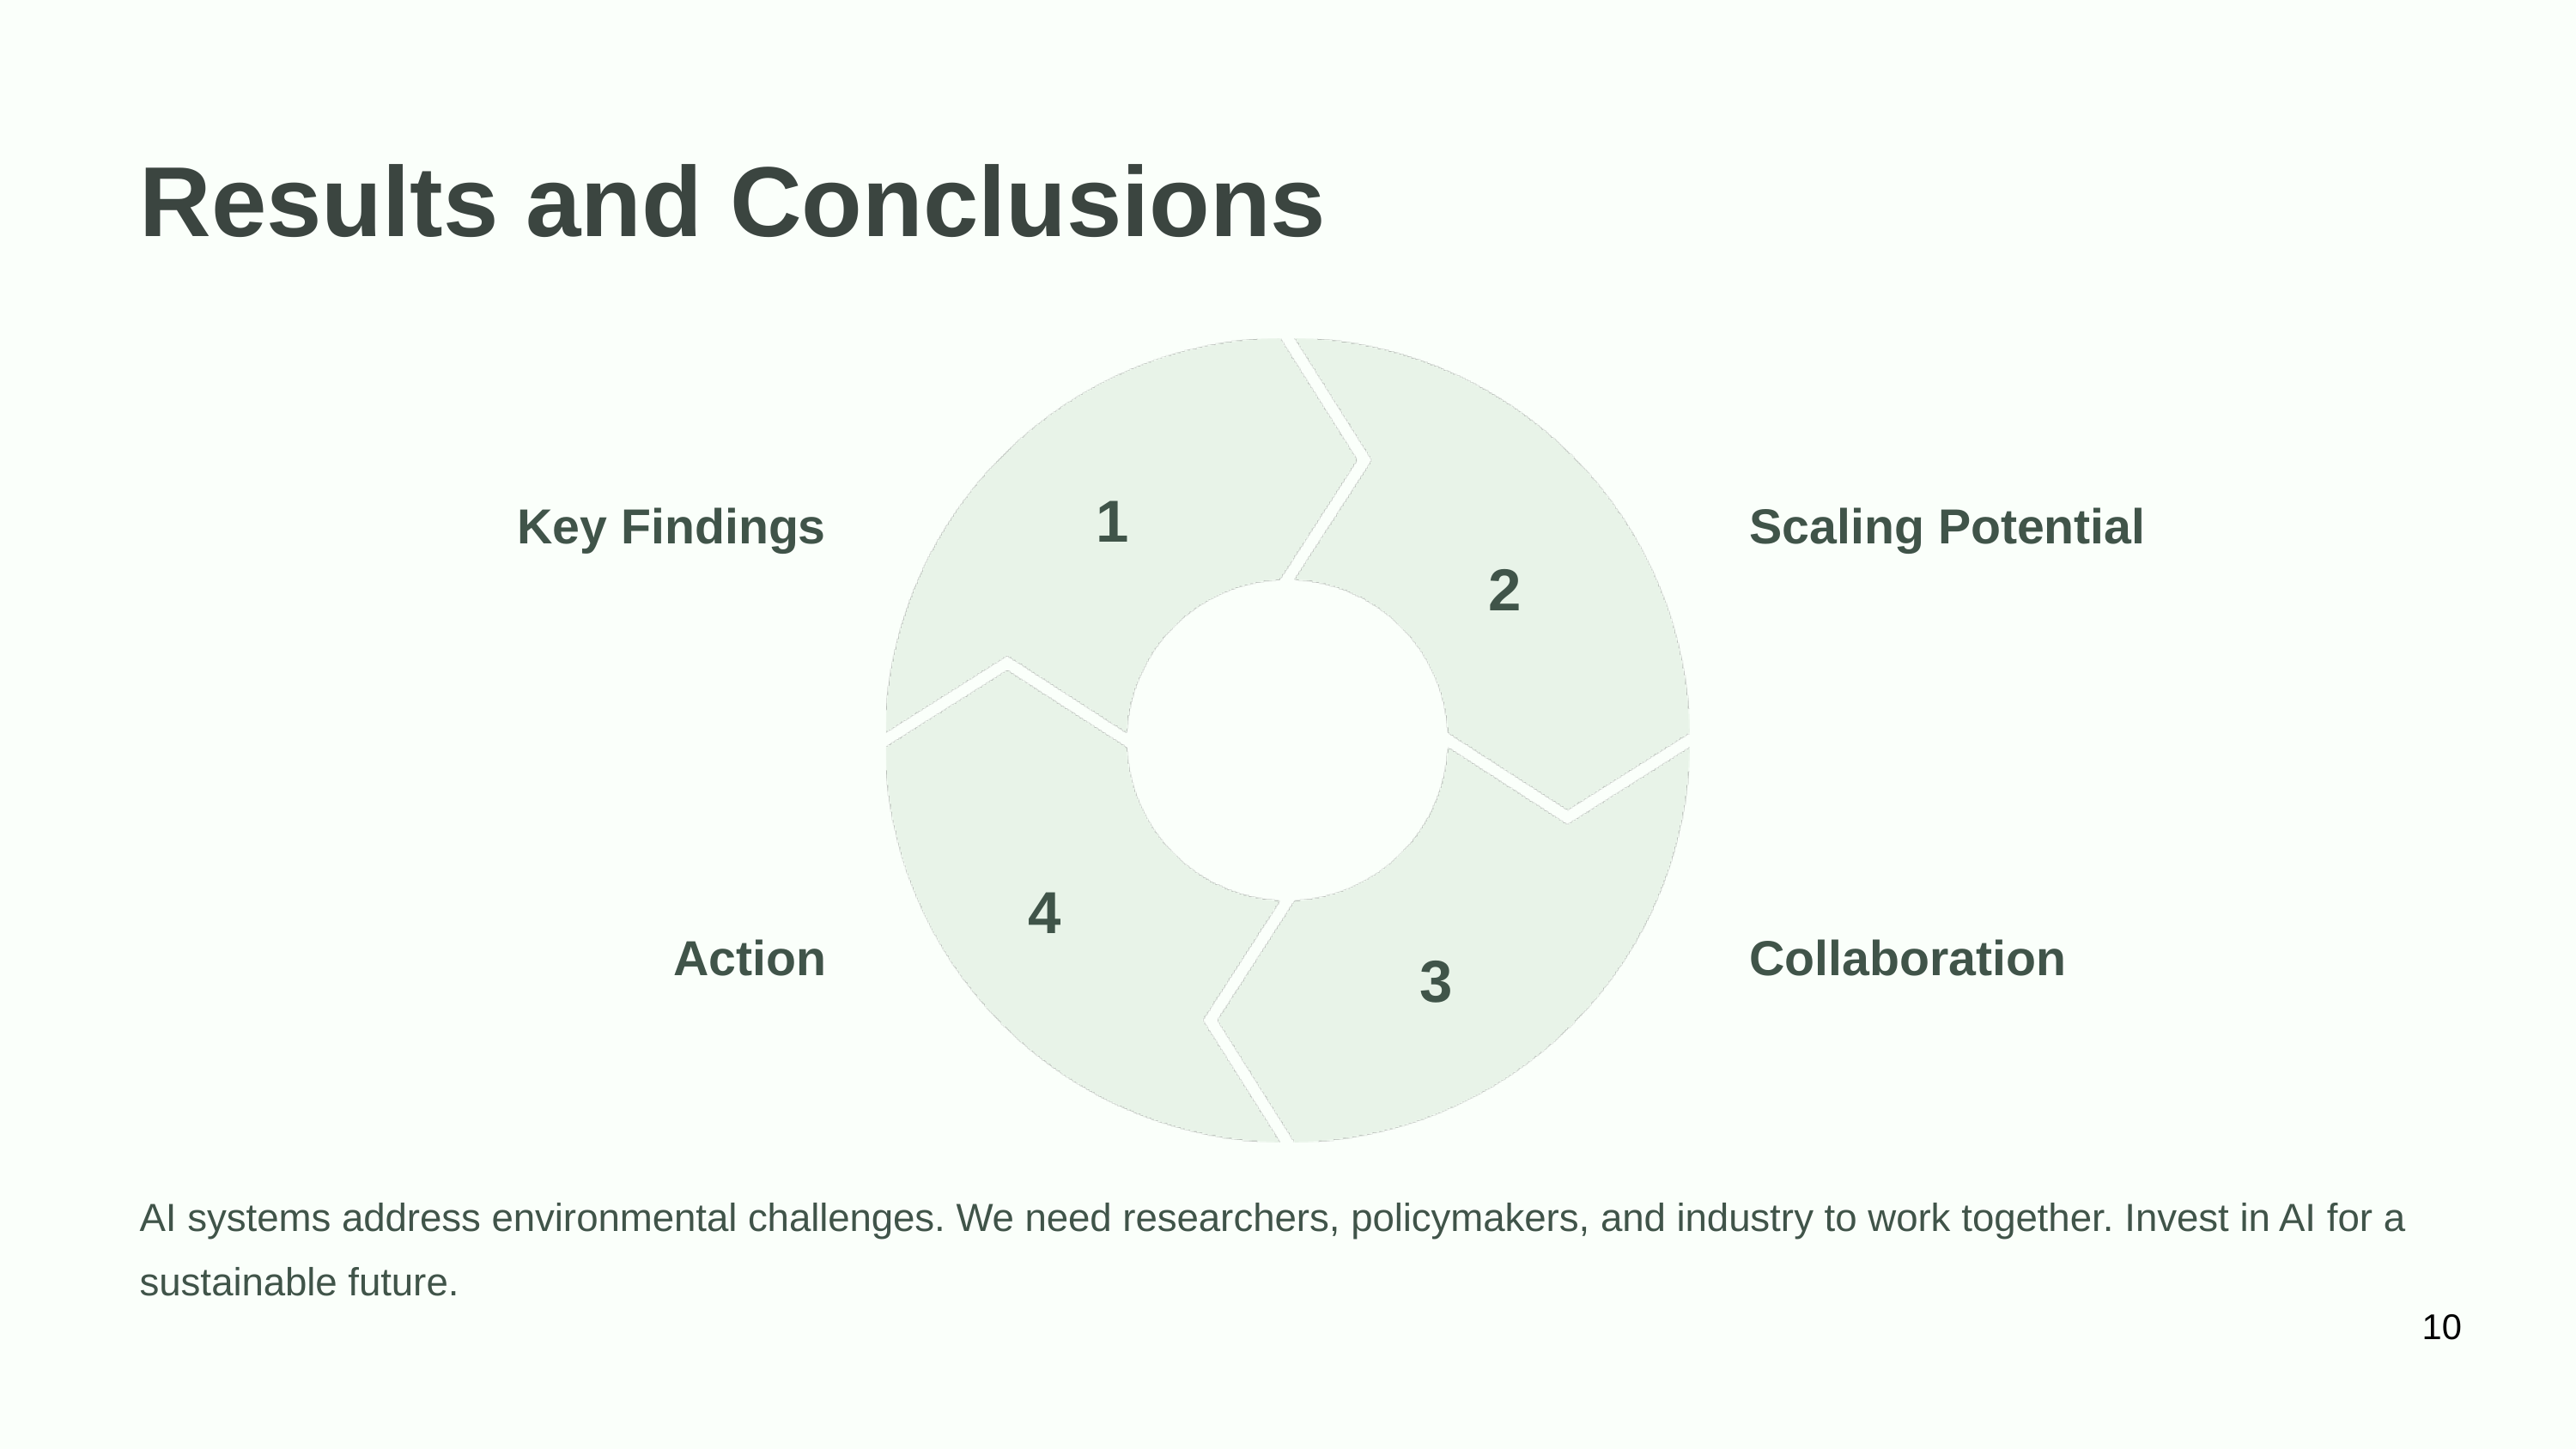

Results and Conclusions

1

Key Findings

Scaling Potential

2

4

Action

Collaboration

3

AI systems address environmental challenges. We need researchers, policymakers, and industry to work together. Invest in AI for a sustainable future.
10